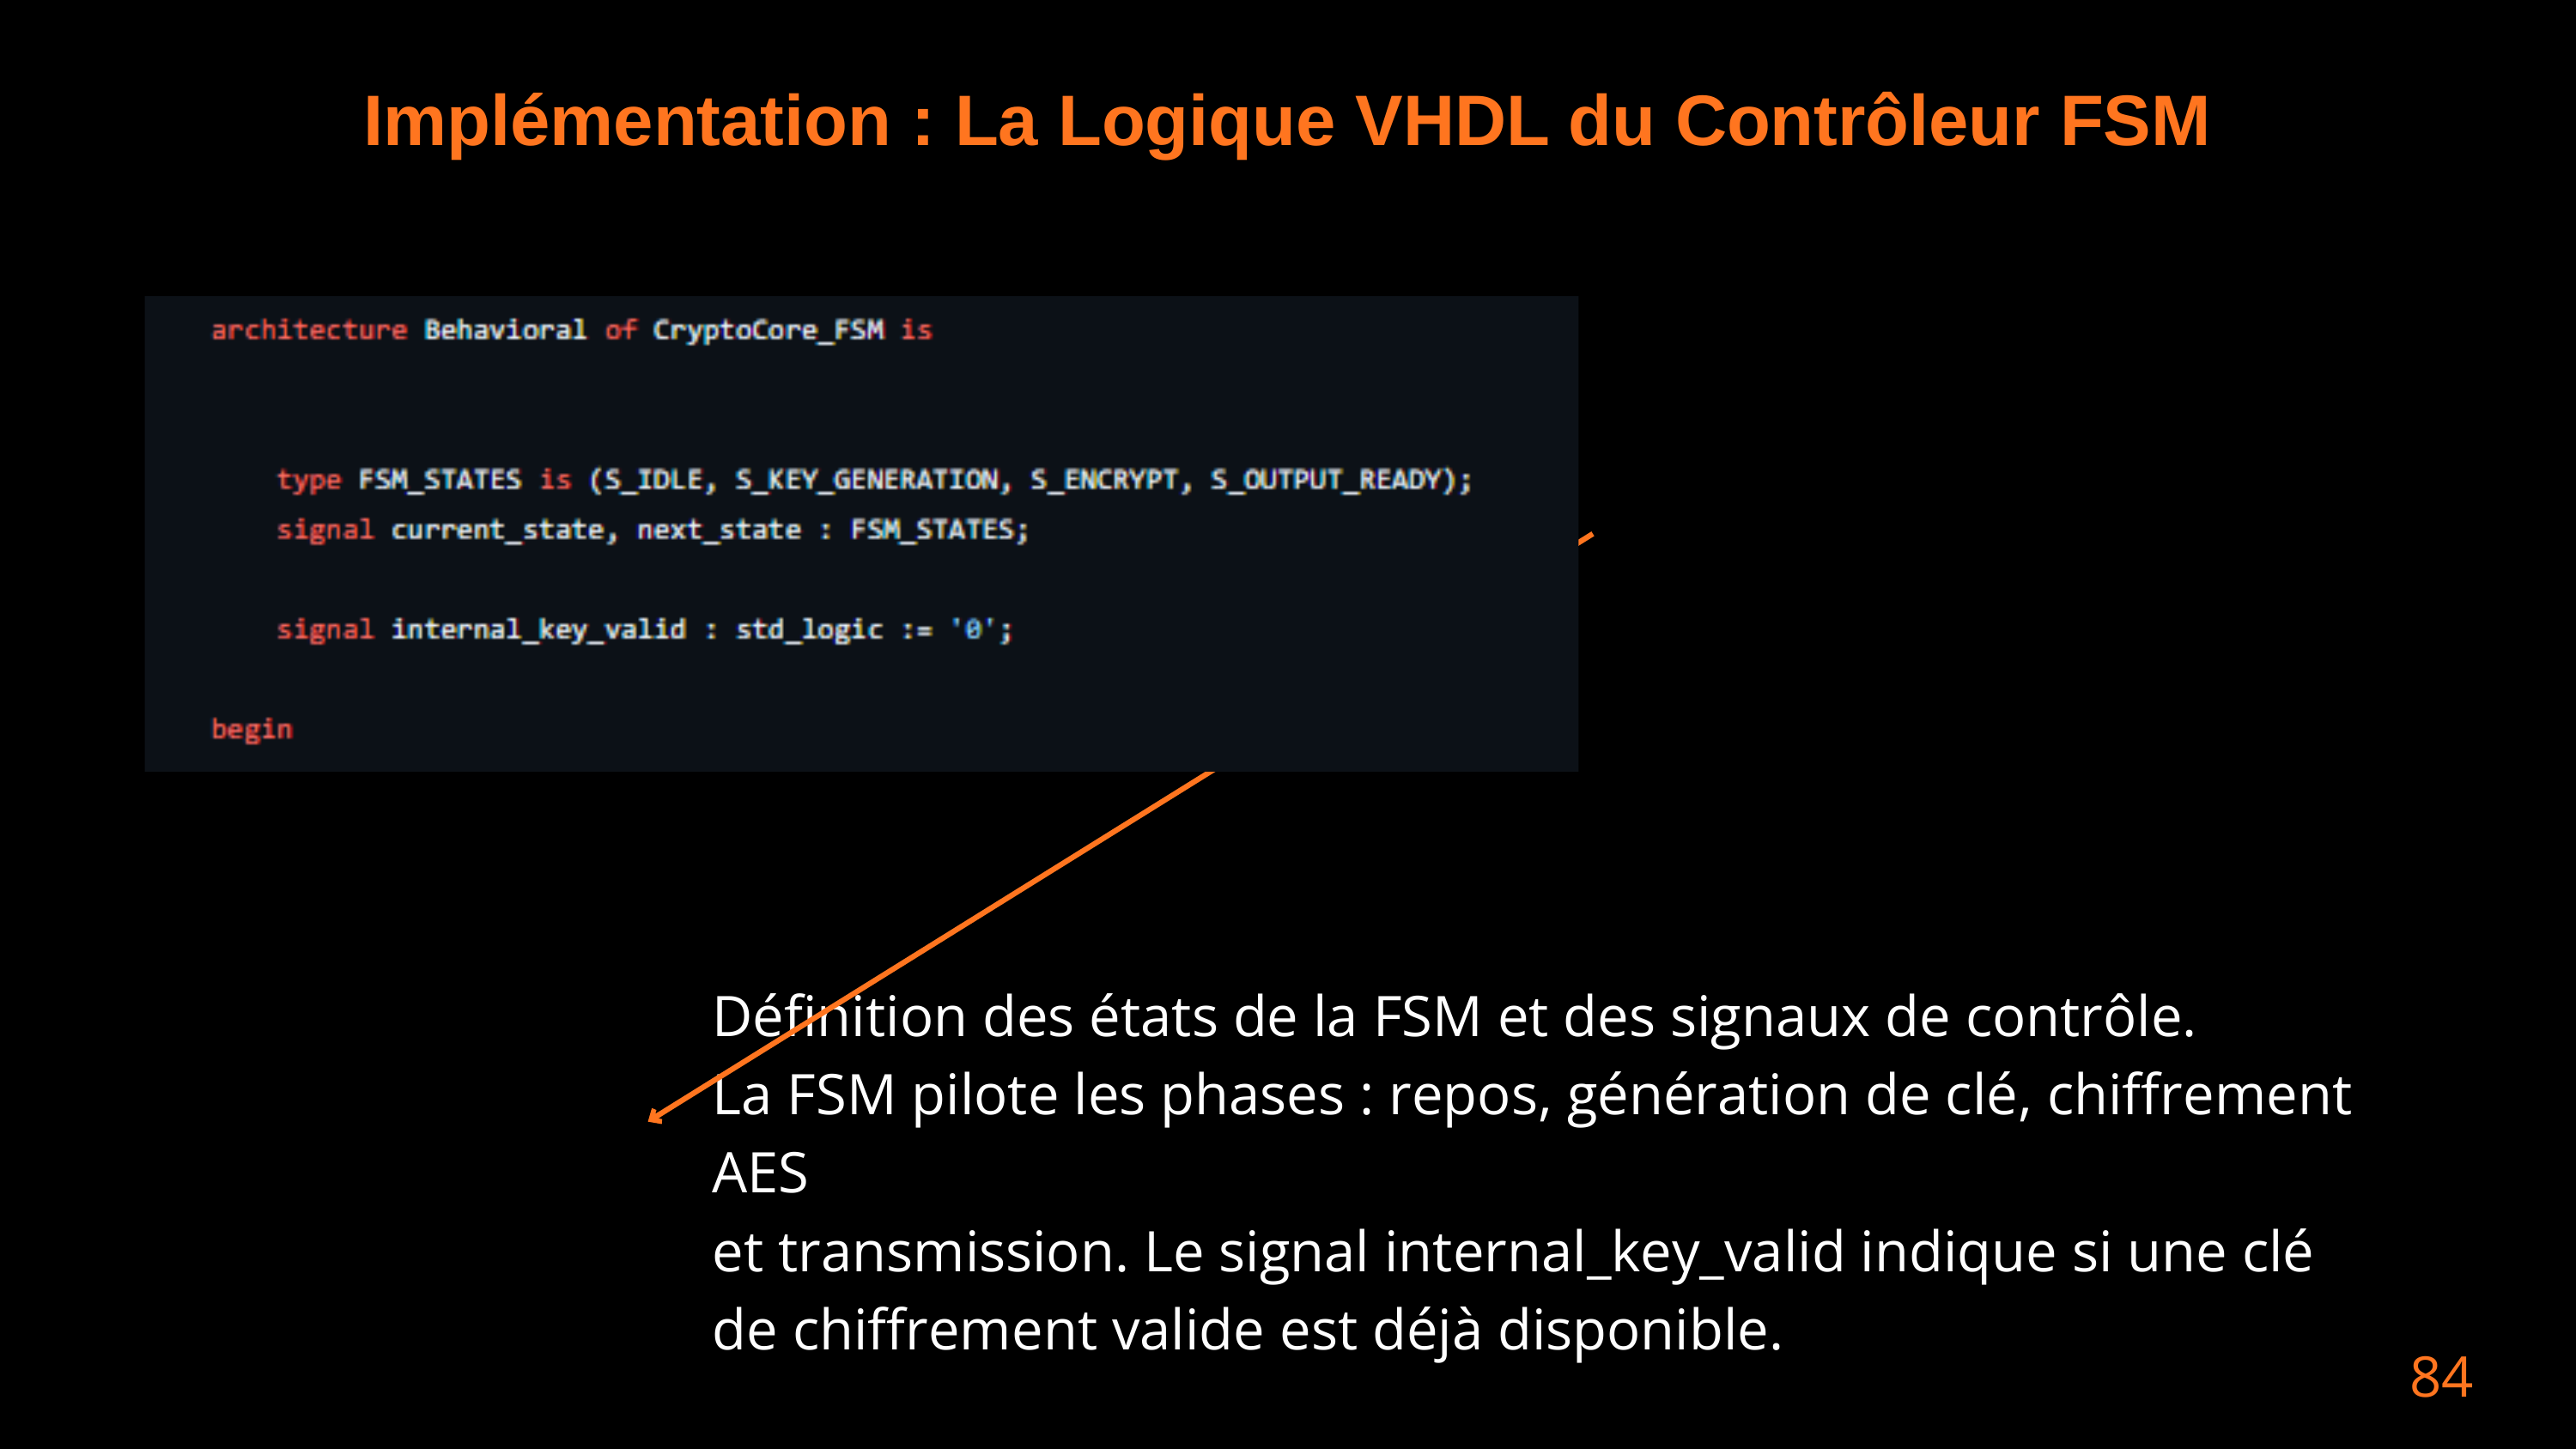

Implémentation : La Logique VHDL du Contrôleur FSM

Définition des états de la FSM et des signaux de contrôle.
La FSM pilote les phases : repos, génération de clé, chiffrement AES
et transmission. Le signal internal_key_valid indique si une clé
de chiffrement valide est déjà disponible.
84